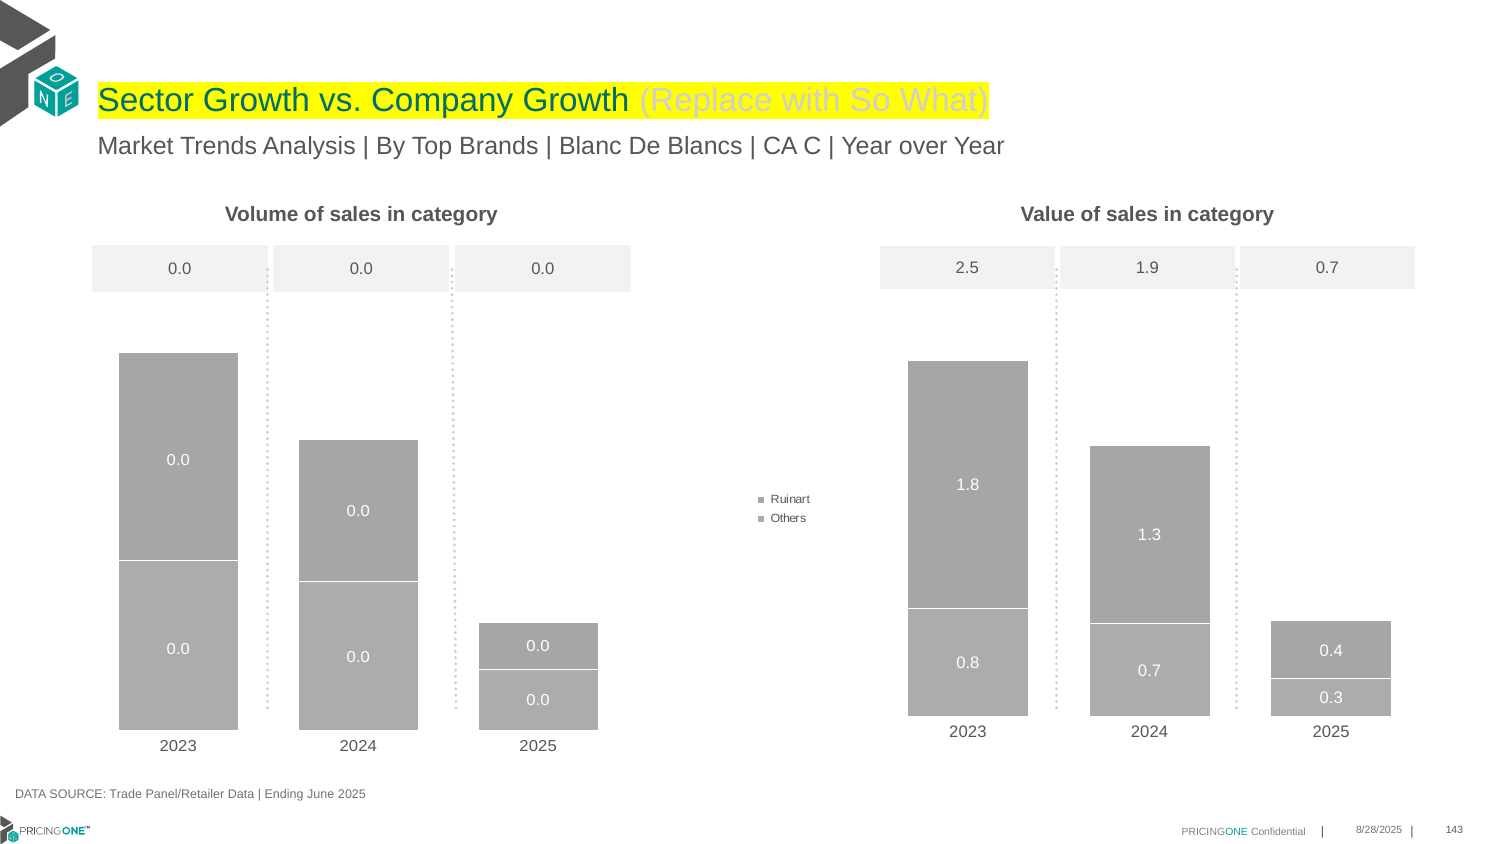

# Sector Growth vs. Company Growth (Replace with So What)
Market Trends Analysis | By Top Brands | Blanc De Blancs | CA C | Year over Year
| Value of sales in category |  |  |
| --- | --- | --- |
| 2.5 | 1.9 | 0.7 |
| Volume of sales in category |  |  |
| --- | --- | --- |
| 0.0 | 0.0 | 0.0 |

### Chart

| Category | Others | Ruinart |
|---|---|---|
| 2023 | 0.772139 | 1.774537 |
| 2024 | 0.664392 | 1.271535 |
| 2025 | 0.266227 | 0.415242 |

### Chart

| Category | Others | Ruinart |
|---|---|---|
| 2023 | 0.011749 | 0.01444 |
| 2024 | 0.010297 | 0.009818 |
| 2025 | 0.004267 | 0.003214 |
DATA SOURCE: Trade Panel/Retailer Data | Ending June 2025

8/28/2025
143